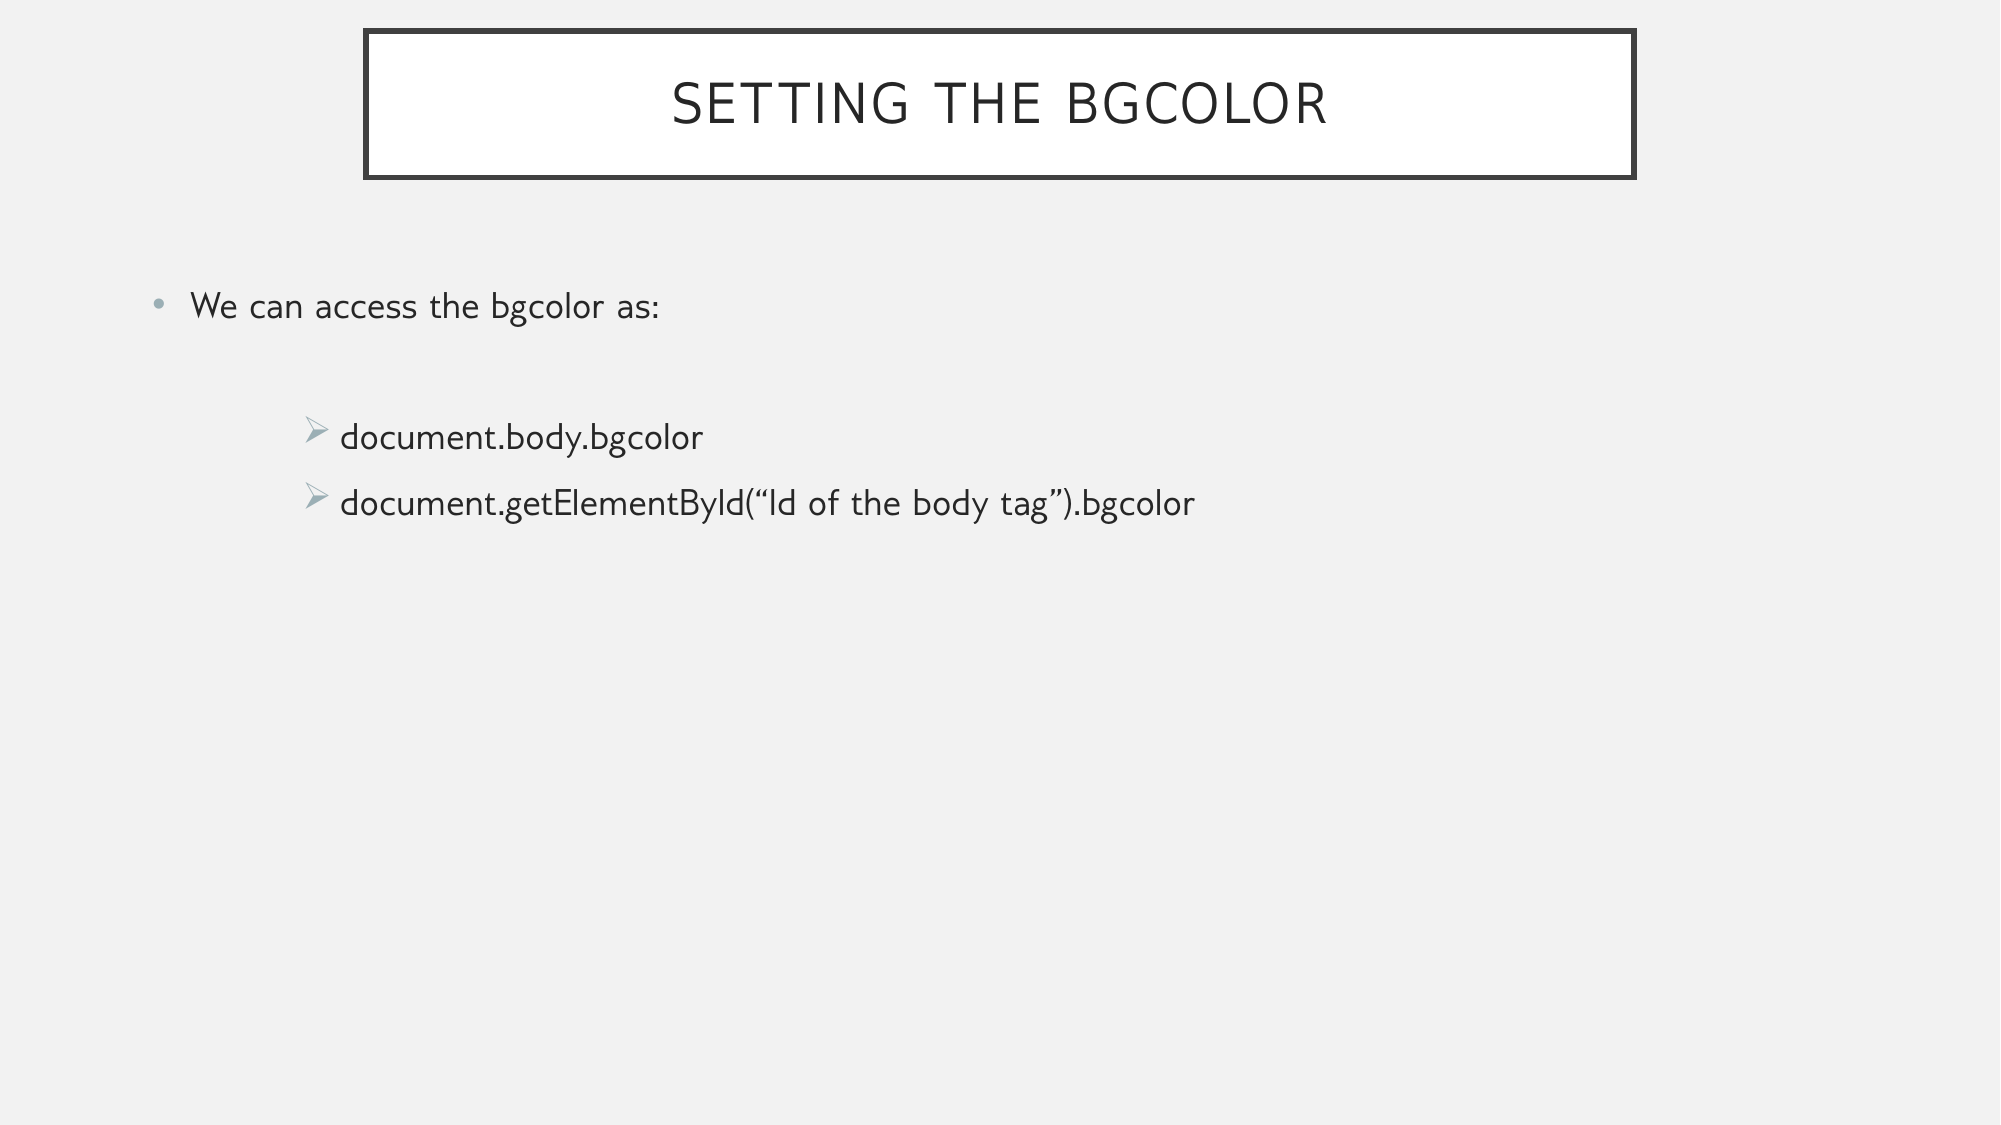

# Setting the bgcolor

We can access the bgcolor as:

document.body.bgcolor
document.getElementById(“Id of the body tag”).bgcolor